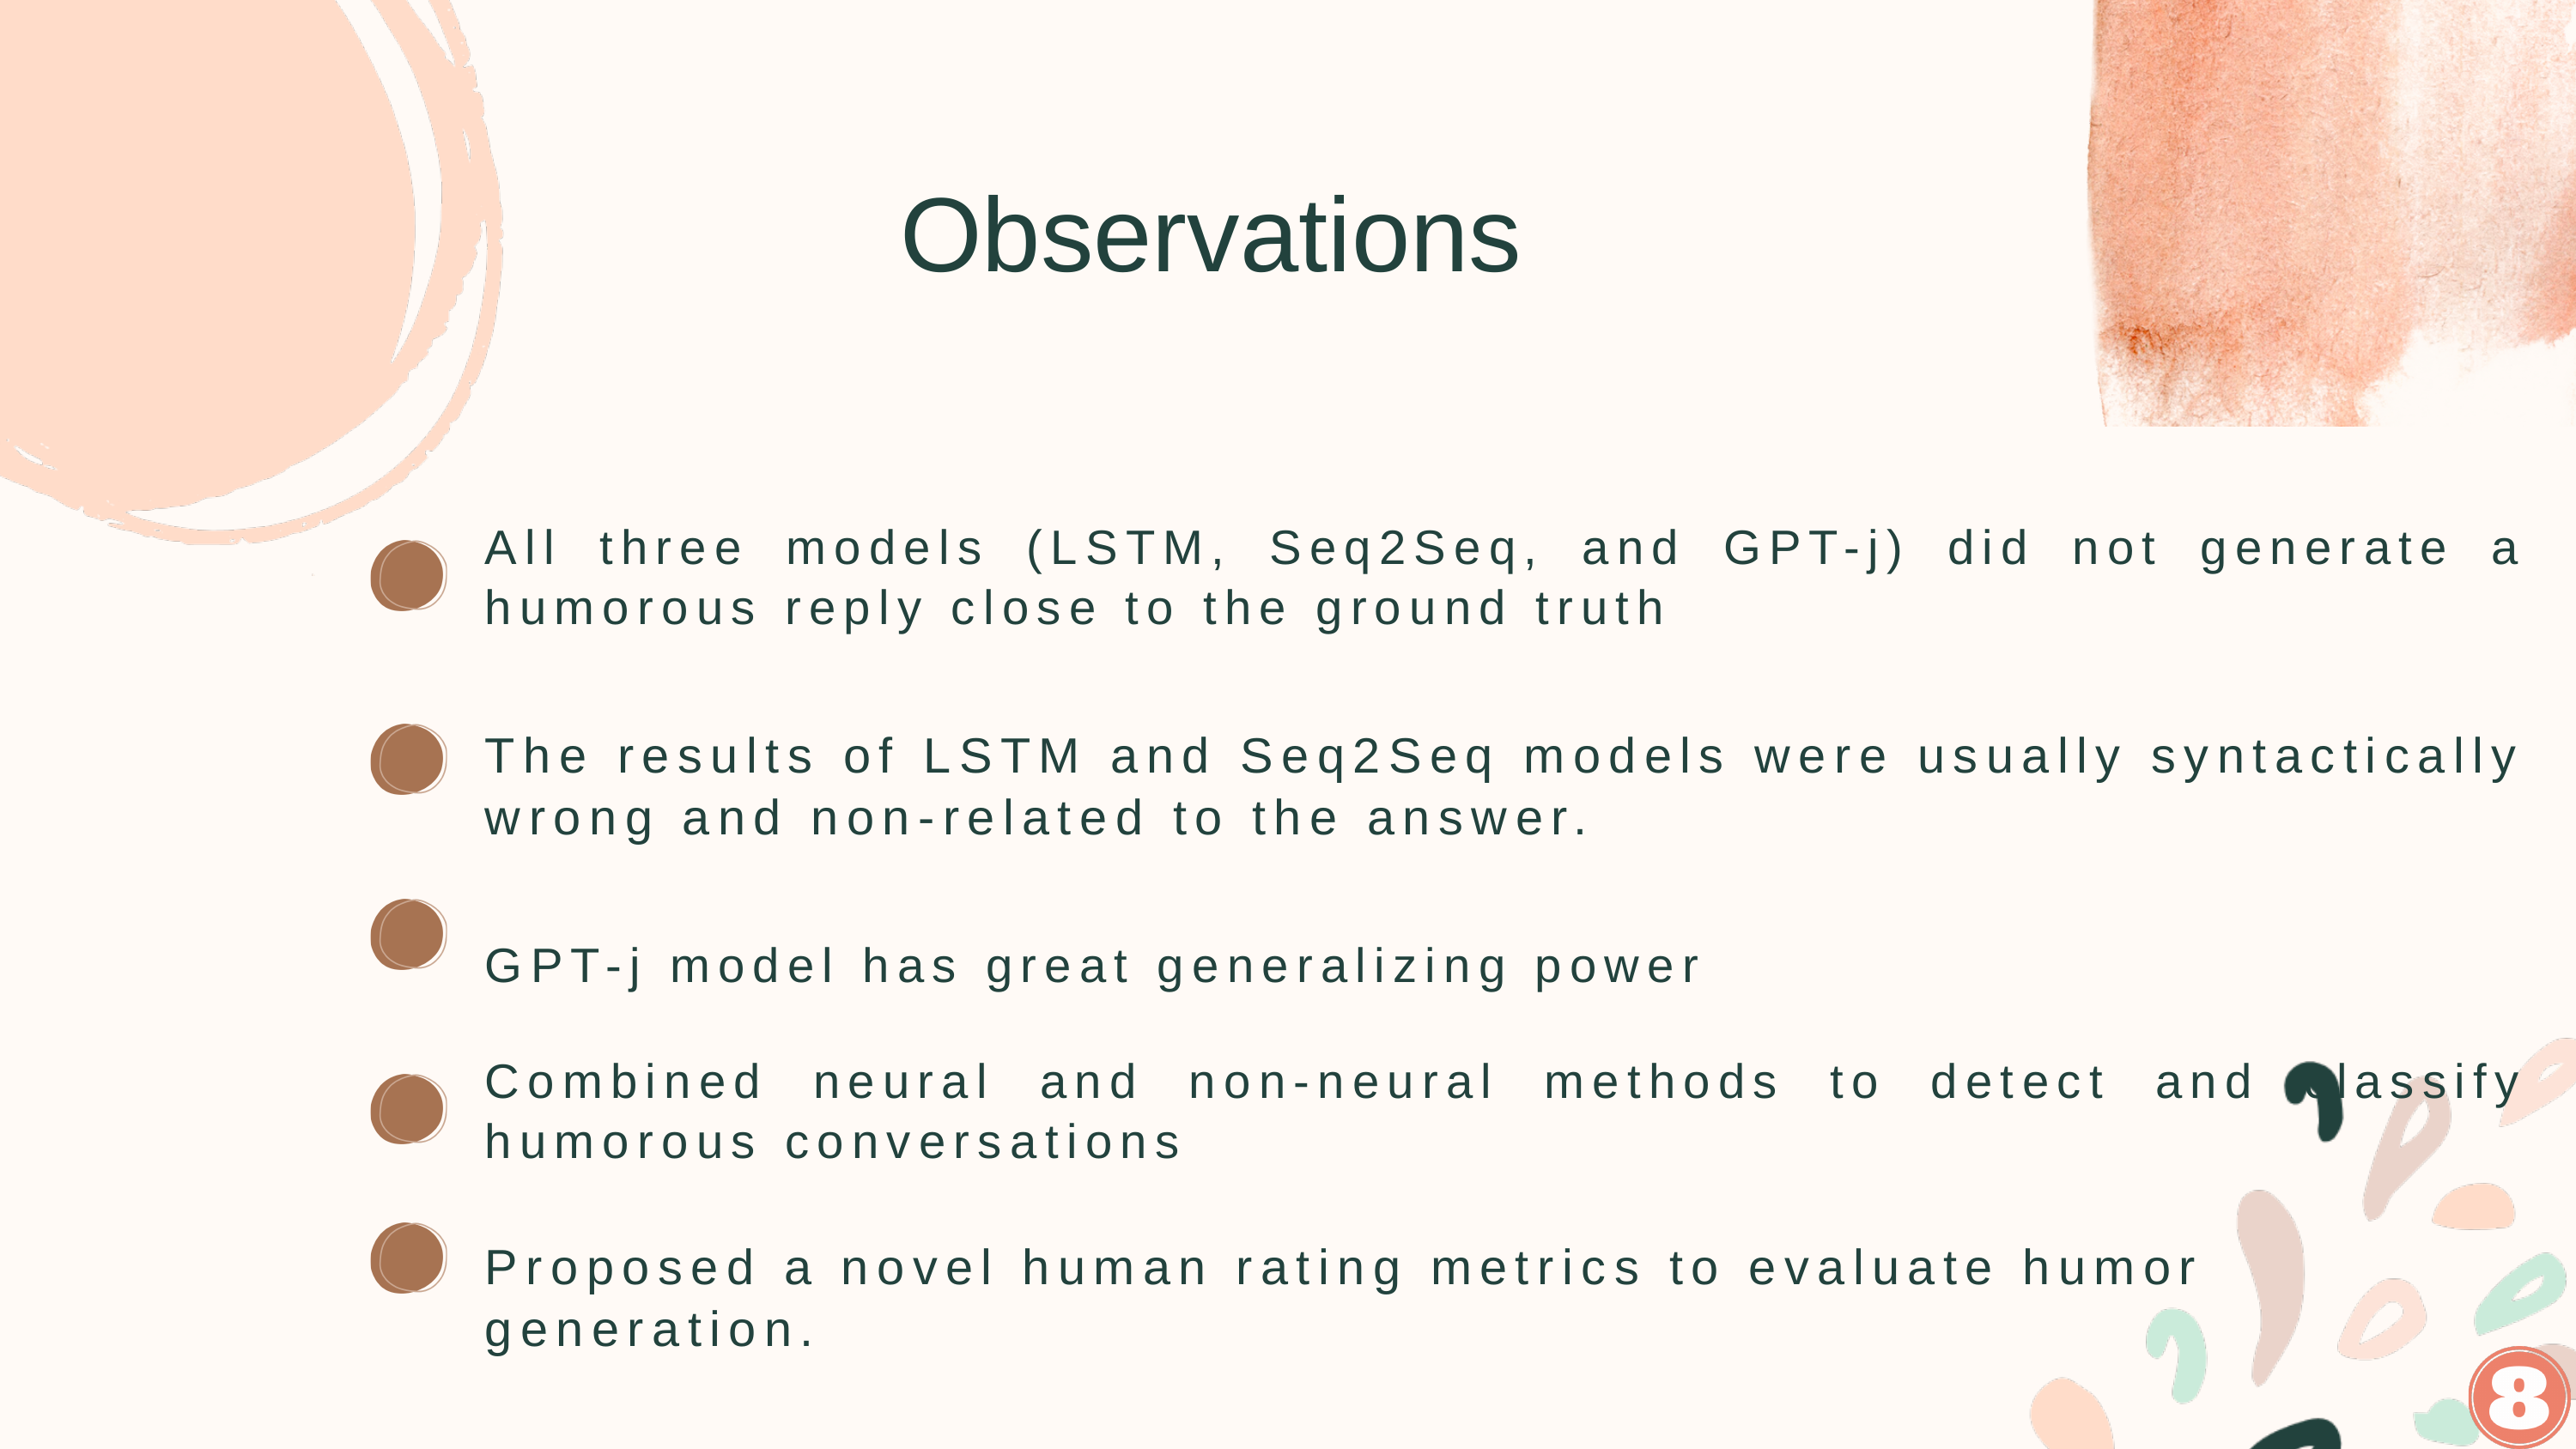

Observations
All three models (LSTM, Seq2Seq, and GPT-j) did not generate a humorous reply close to the ground truth

The results of LSTM and Seq2Seq models were usually syntactically wrong and non-related to the answer.

GPT-j model has great generalizing power

Combined neural and non-neural methods to detect and classify humorous conversations

Proposed a novel human rating metrics to evaluate humor generation.